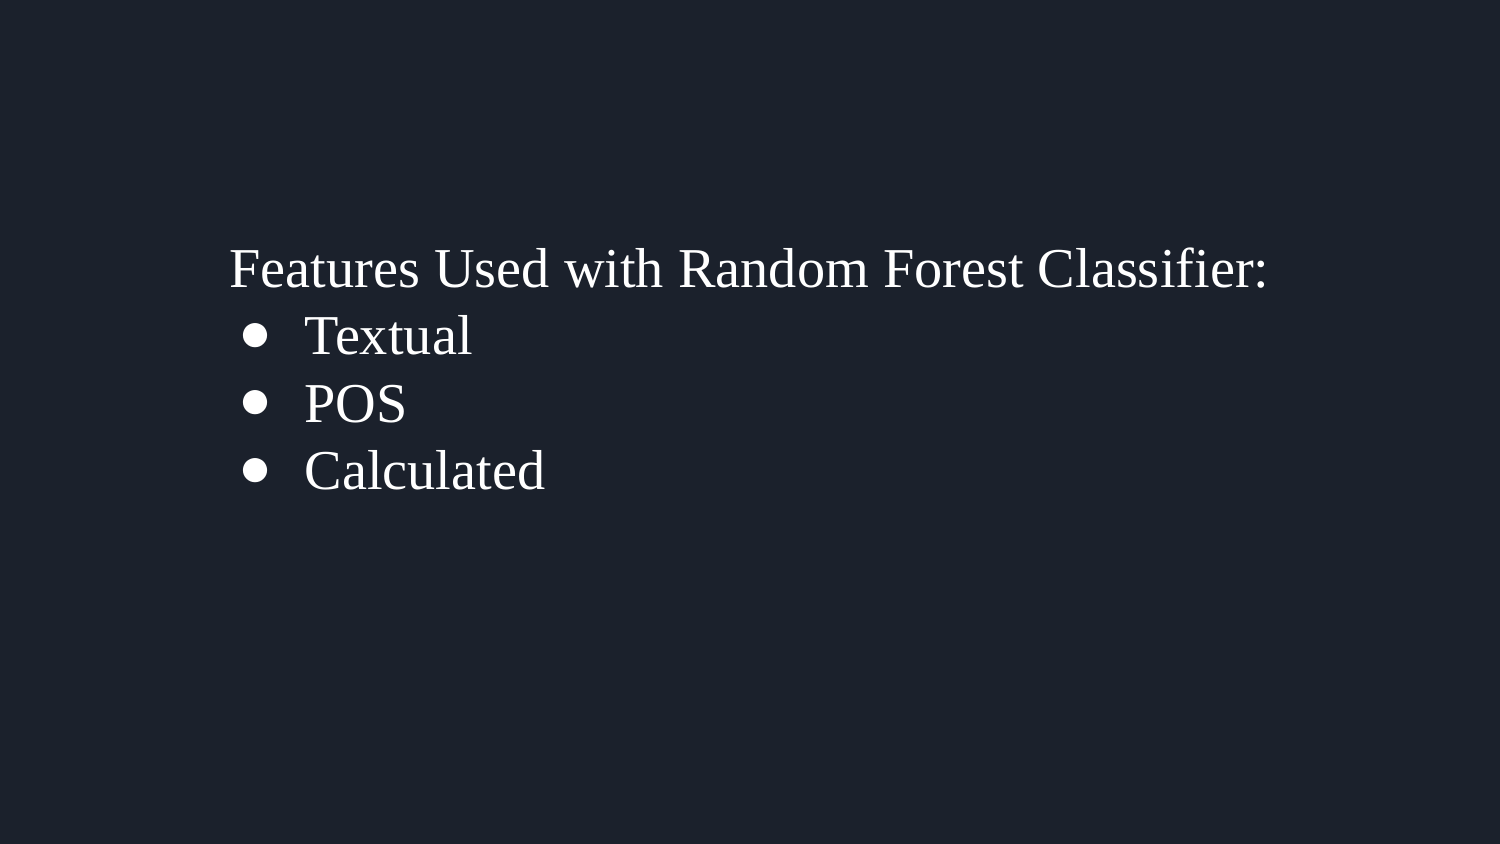

# Features Used with Random Forest Classifier:
Textual
POS
Calculated